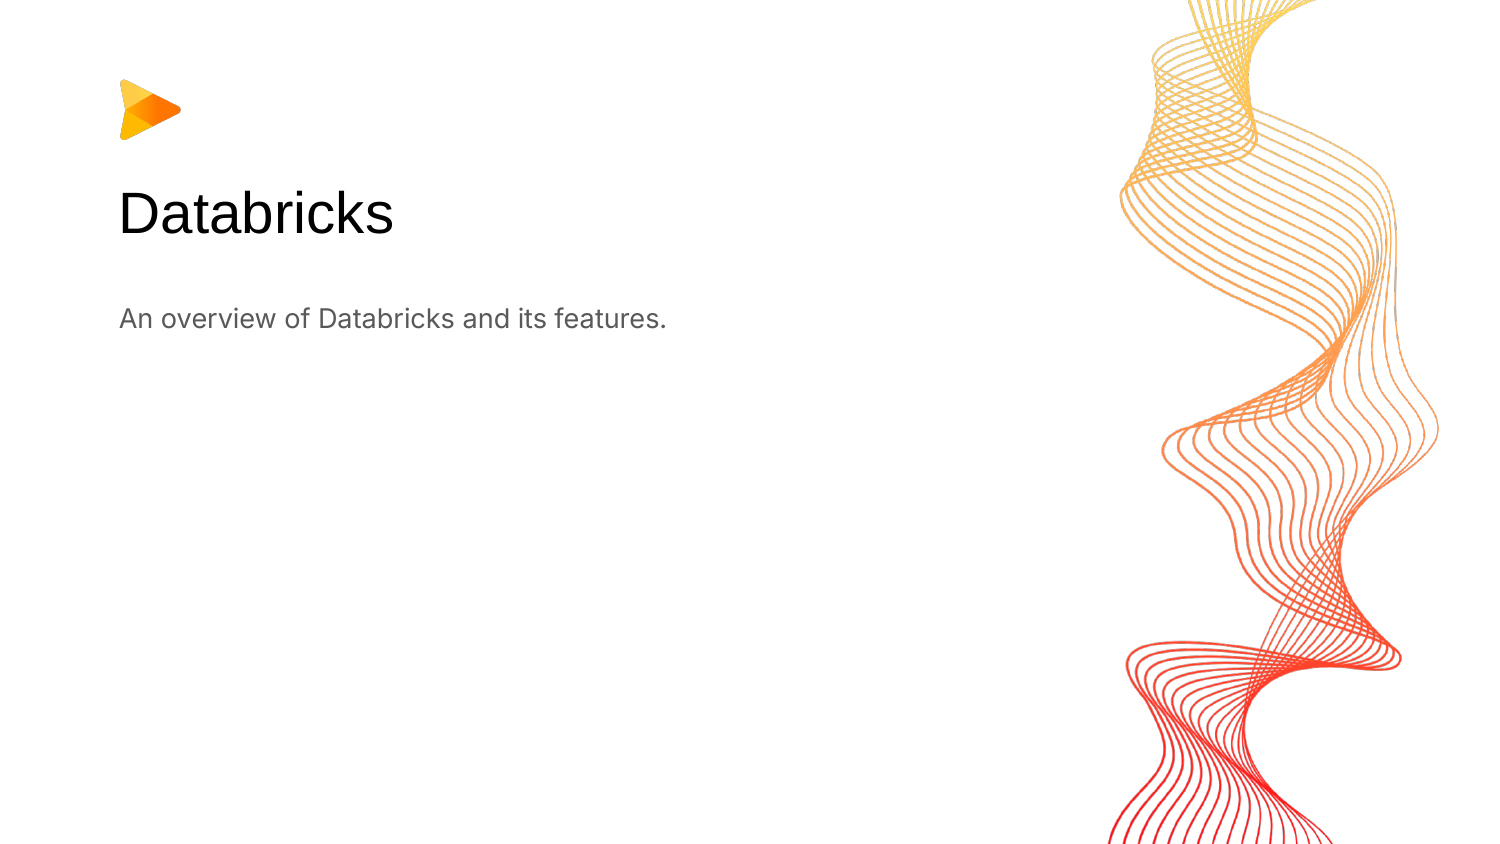

# Databricks
An overview of Databricks and its features.